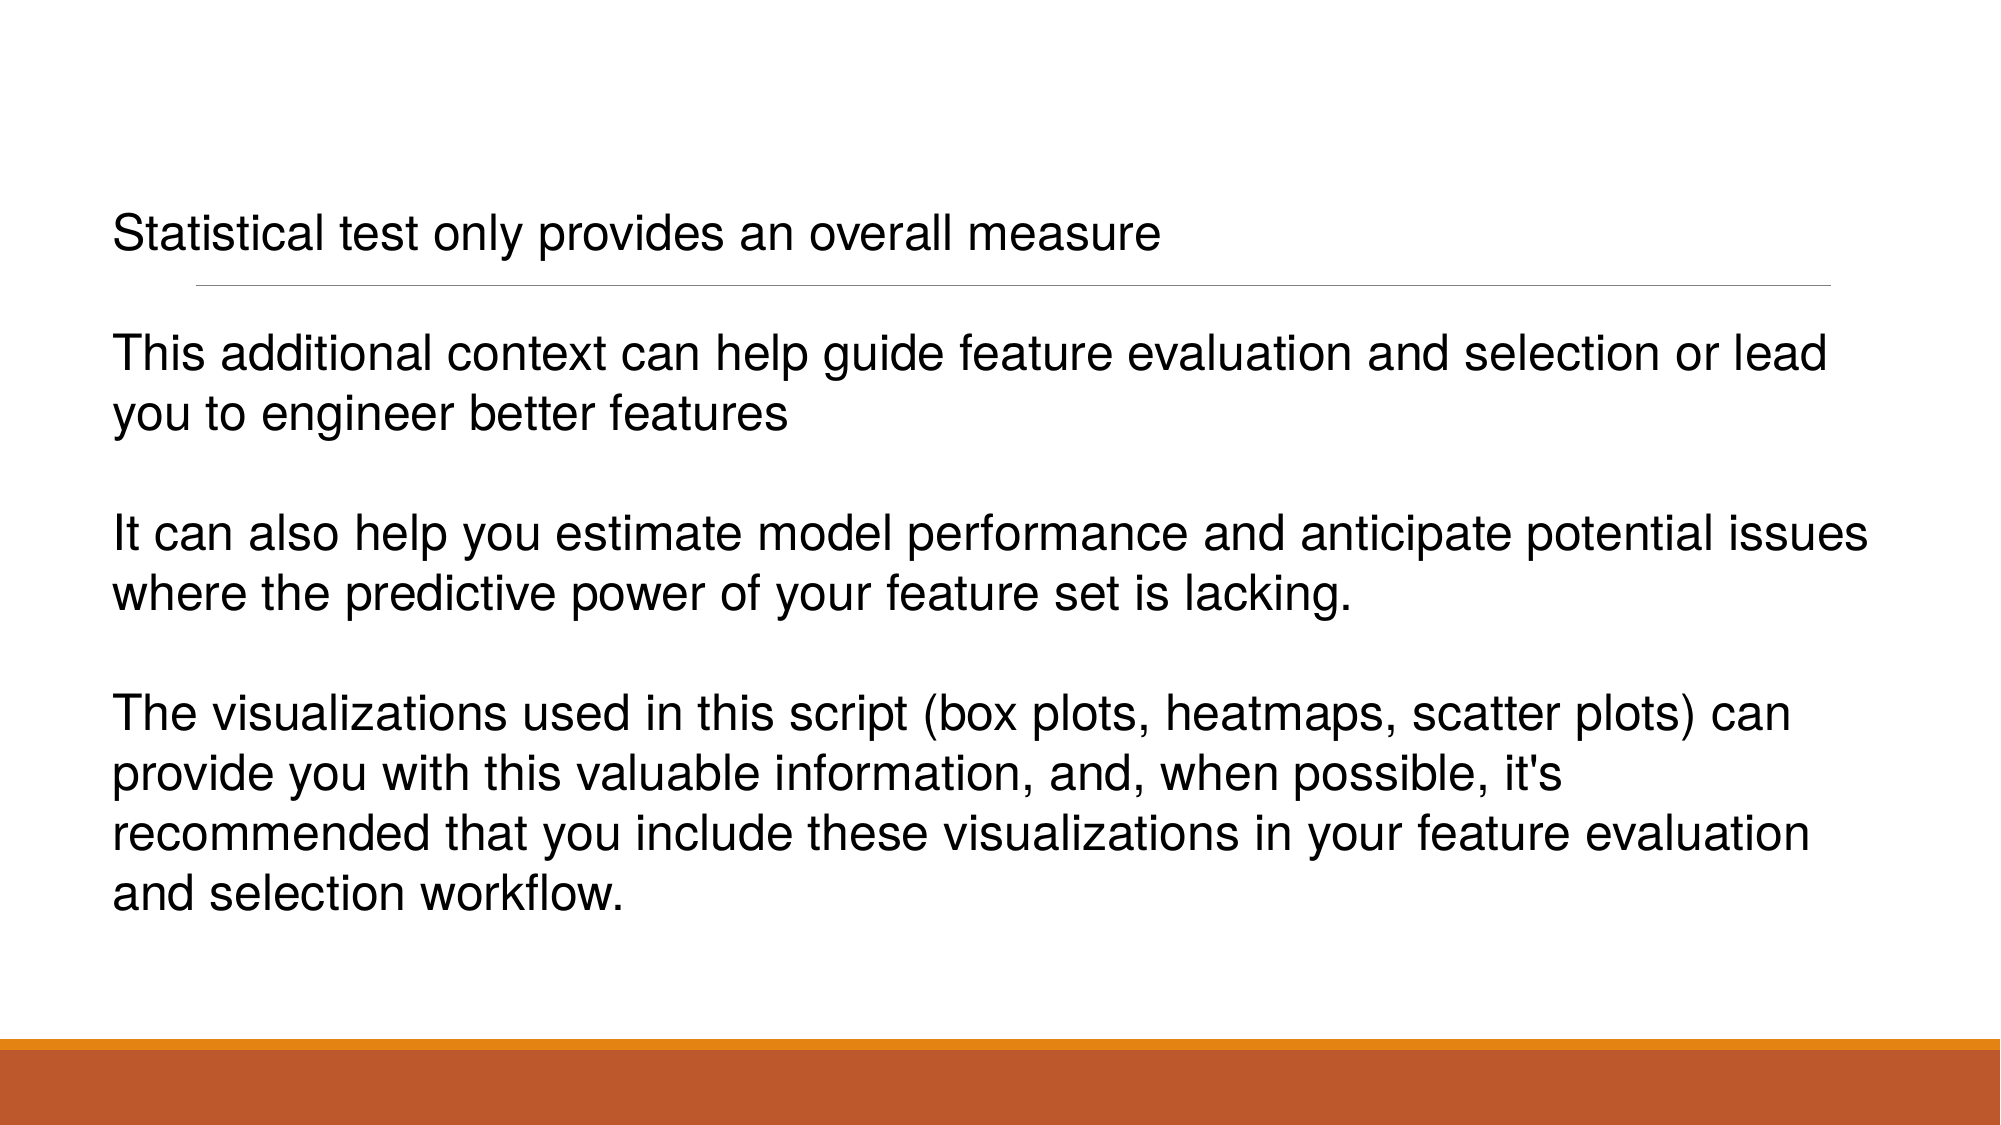

Statistical test only provides an overall measure

This additional context can help guide feature evaluation and selection or lead you to engineer better features

It can also help you estimate model performance and anticipate potential issues where the predictive power of your feature set is lacking.

The visualizations used in this script (box plots, heatmaps, scatter plots) can provide you with this valuable information, and, when possible, it's recommended that you include these visualizations in your feature evaluation and selection workflow.